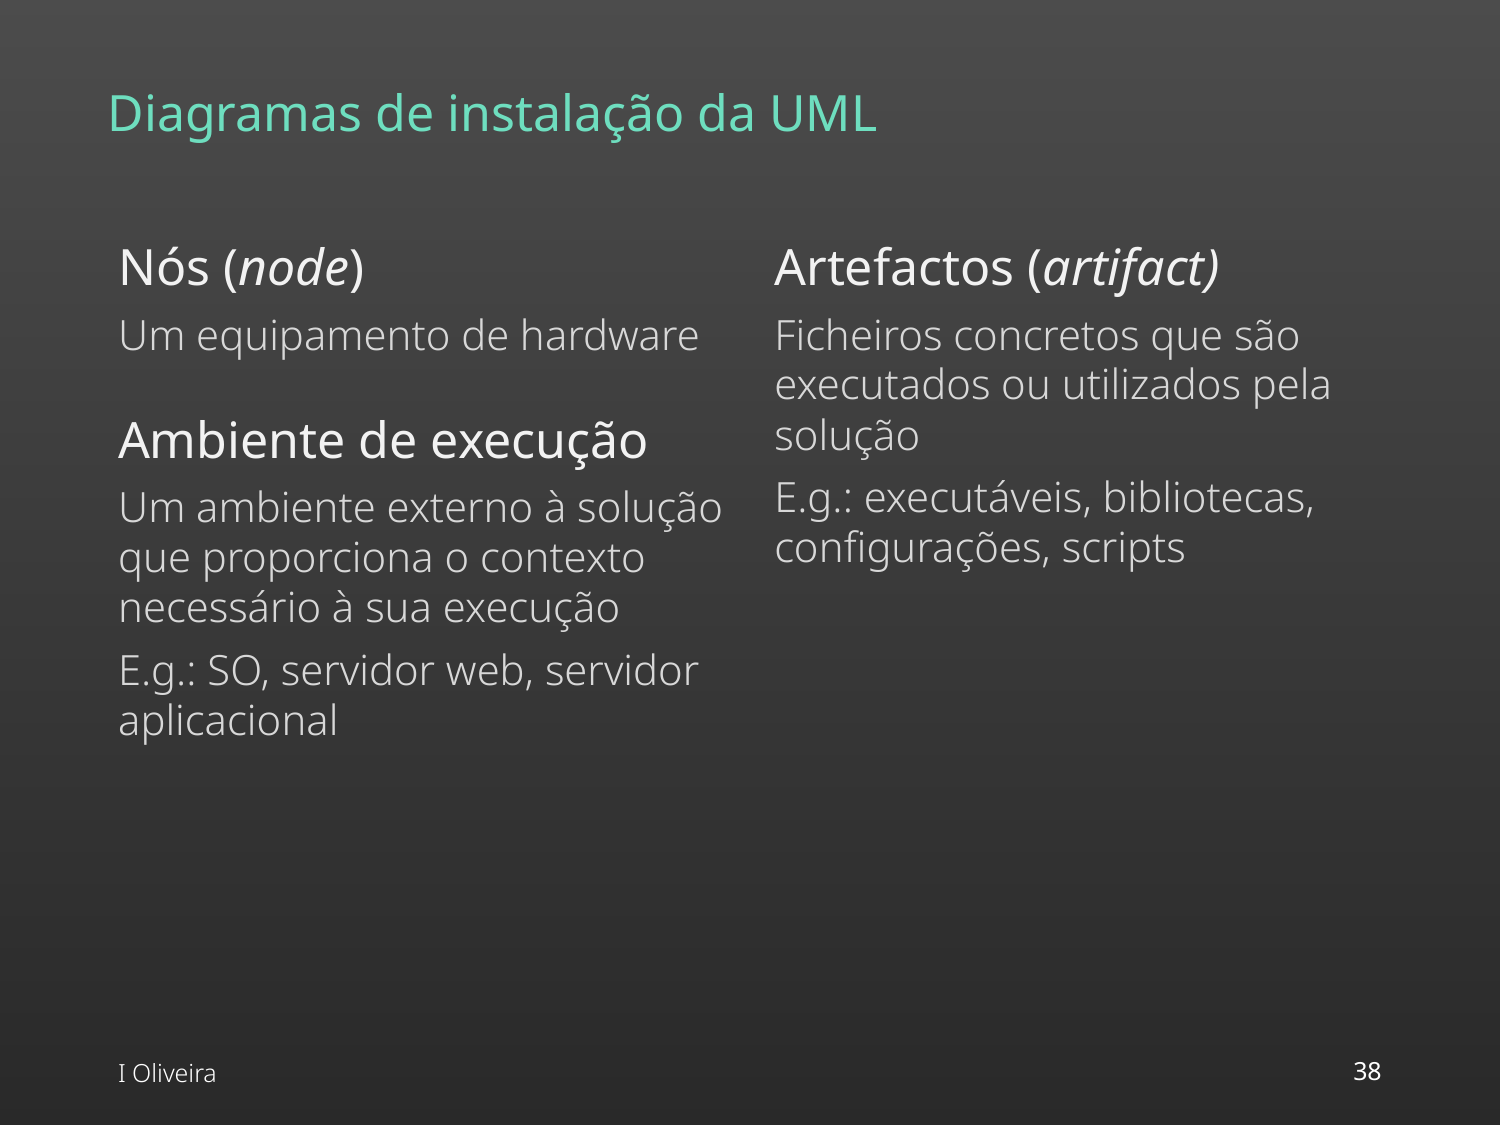

# Diagramas de instalação da UML
Nós (node)
Um equipamento de hardware
Ambiente de execução
Um ambiente externo à solução que proporciona o contexto necessário à sua execução
E.g.: SO, servidor web, servidor aplicacional
Artefactos (artifact)
Ficheiros concretos que são executados ou utilizados pela solução
E.g.: executáveis, bibliotecas, configurações, scripts
I Oliveira
38